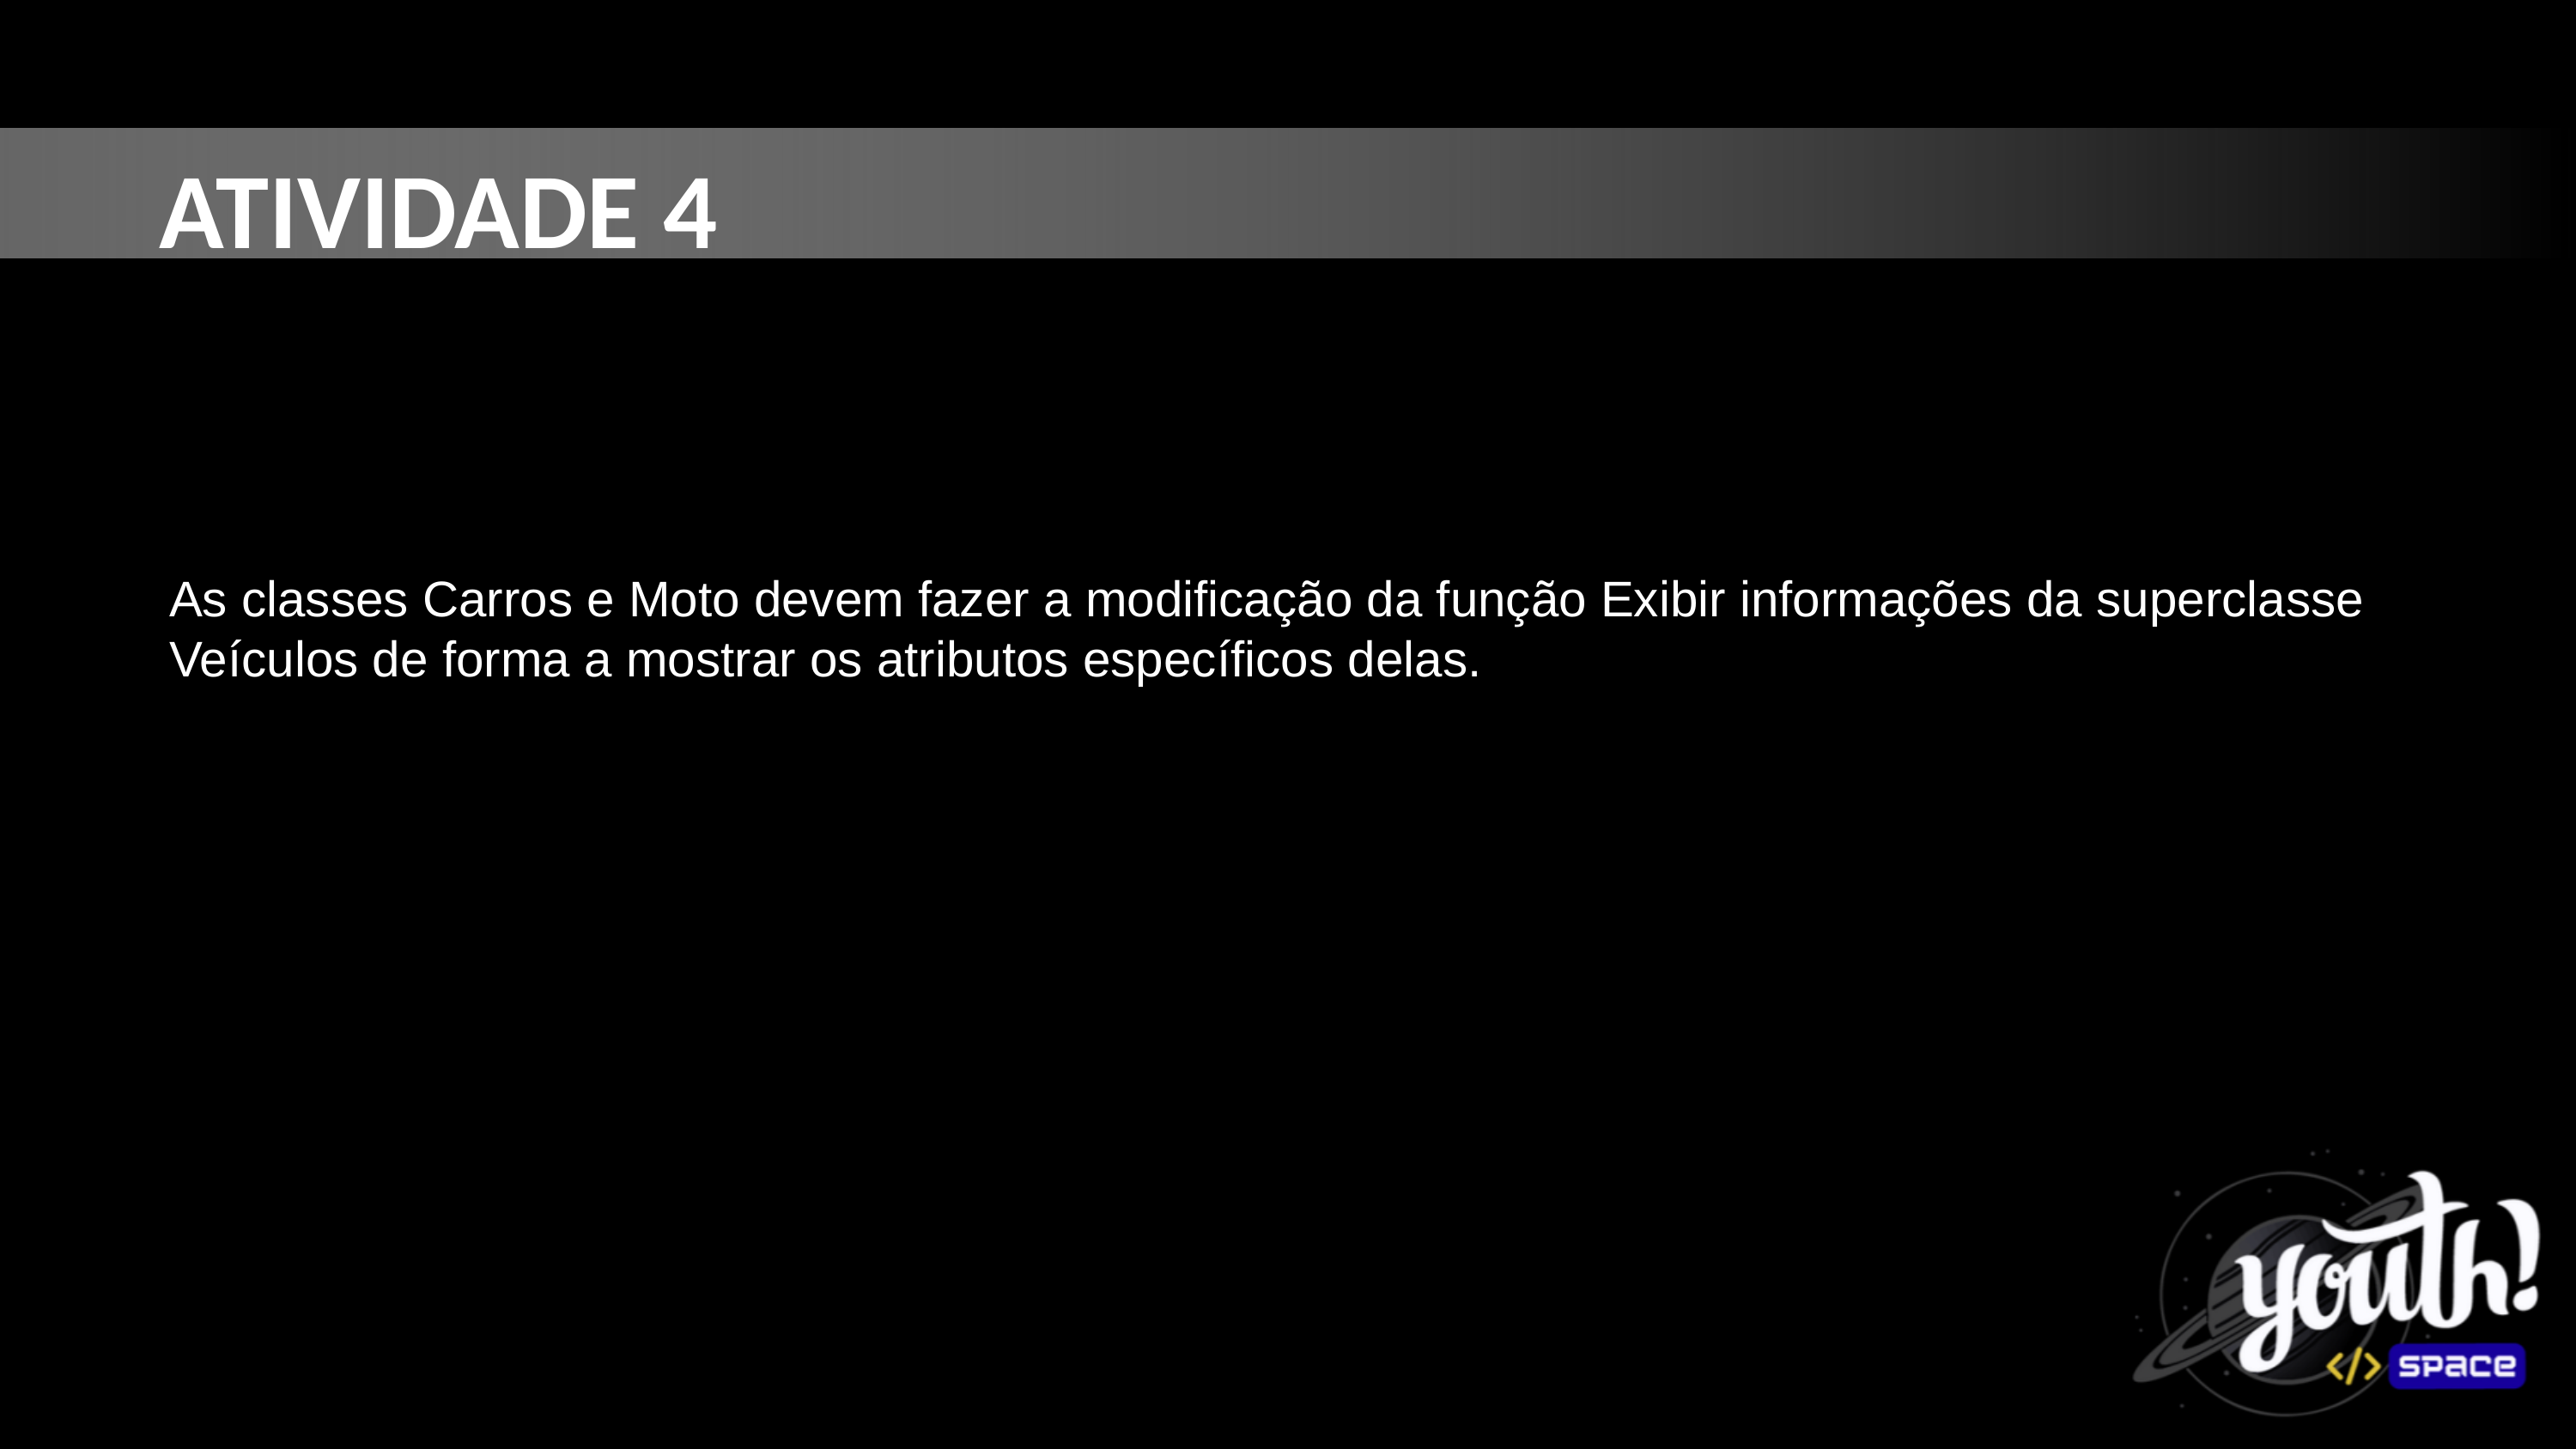

ATIVIDADE 4

As classes Carros e Moto devem fazer a modificação da função Exibir informações da superclasse Veículos de forma a mostrar os atributos específicos delas.